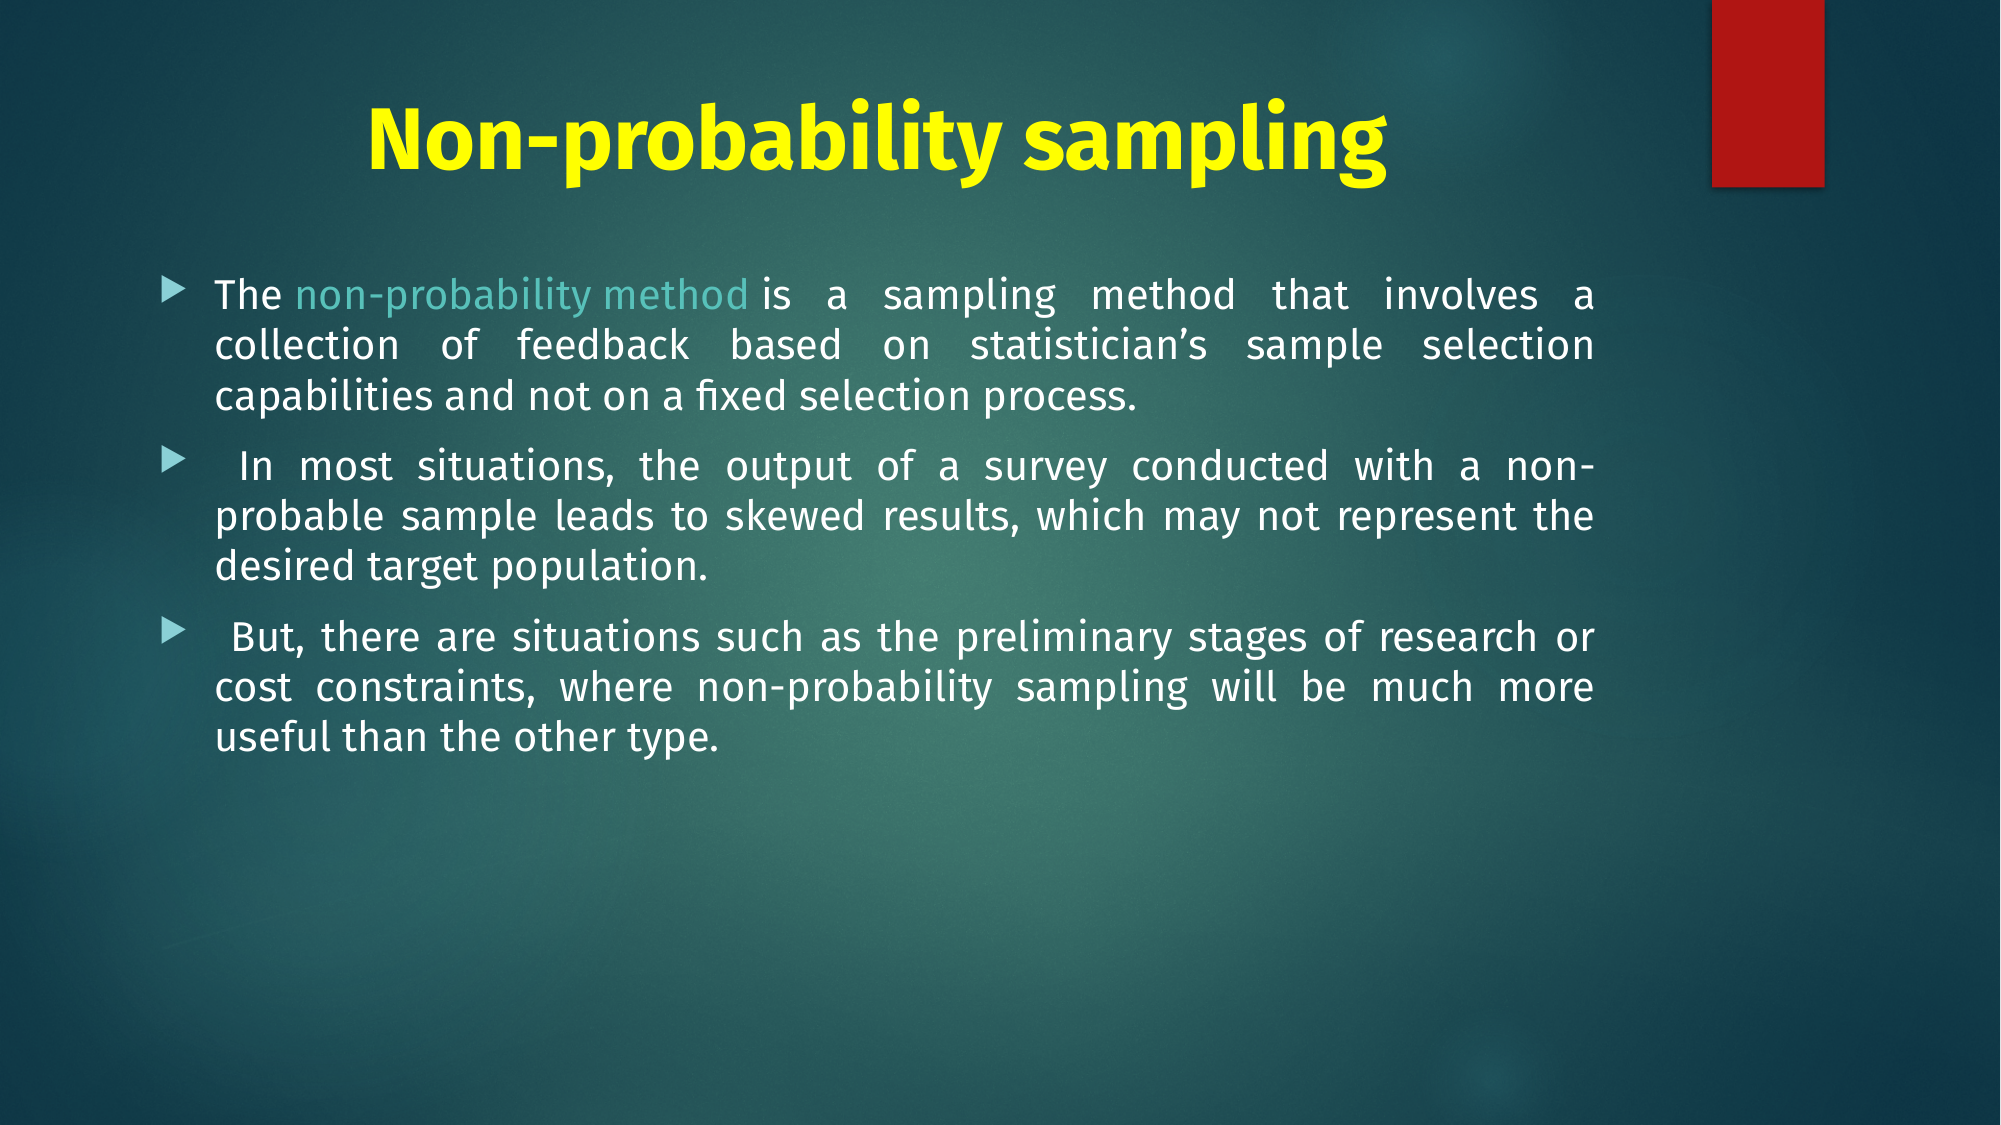

# Non-probability sampling
The non-probability method is a sampling method that involves a collection of feedback based on statistician’s sample selection capabilities and not on a fixed selection process.
 In most situations, the output of a survey conducted with a non-probable sample leads to skewed results, which may not represent the desired target population.
 But, there are situations such as the preliminary stages of research or cost constraints, where non-probability sampling will be much more useful than the other type.